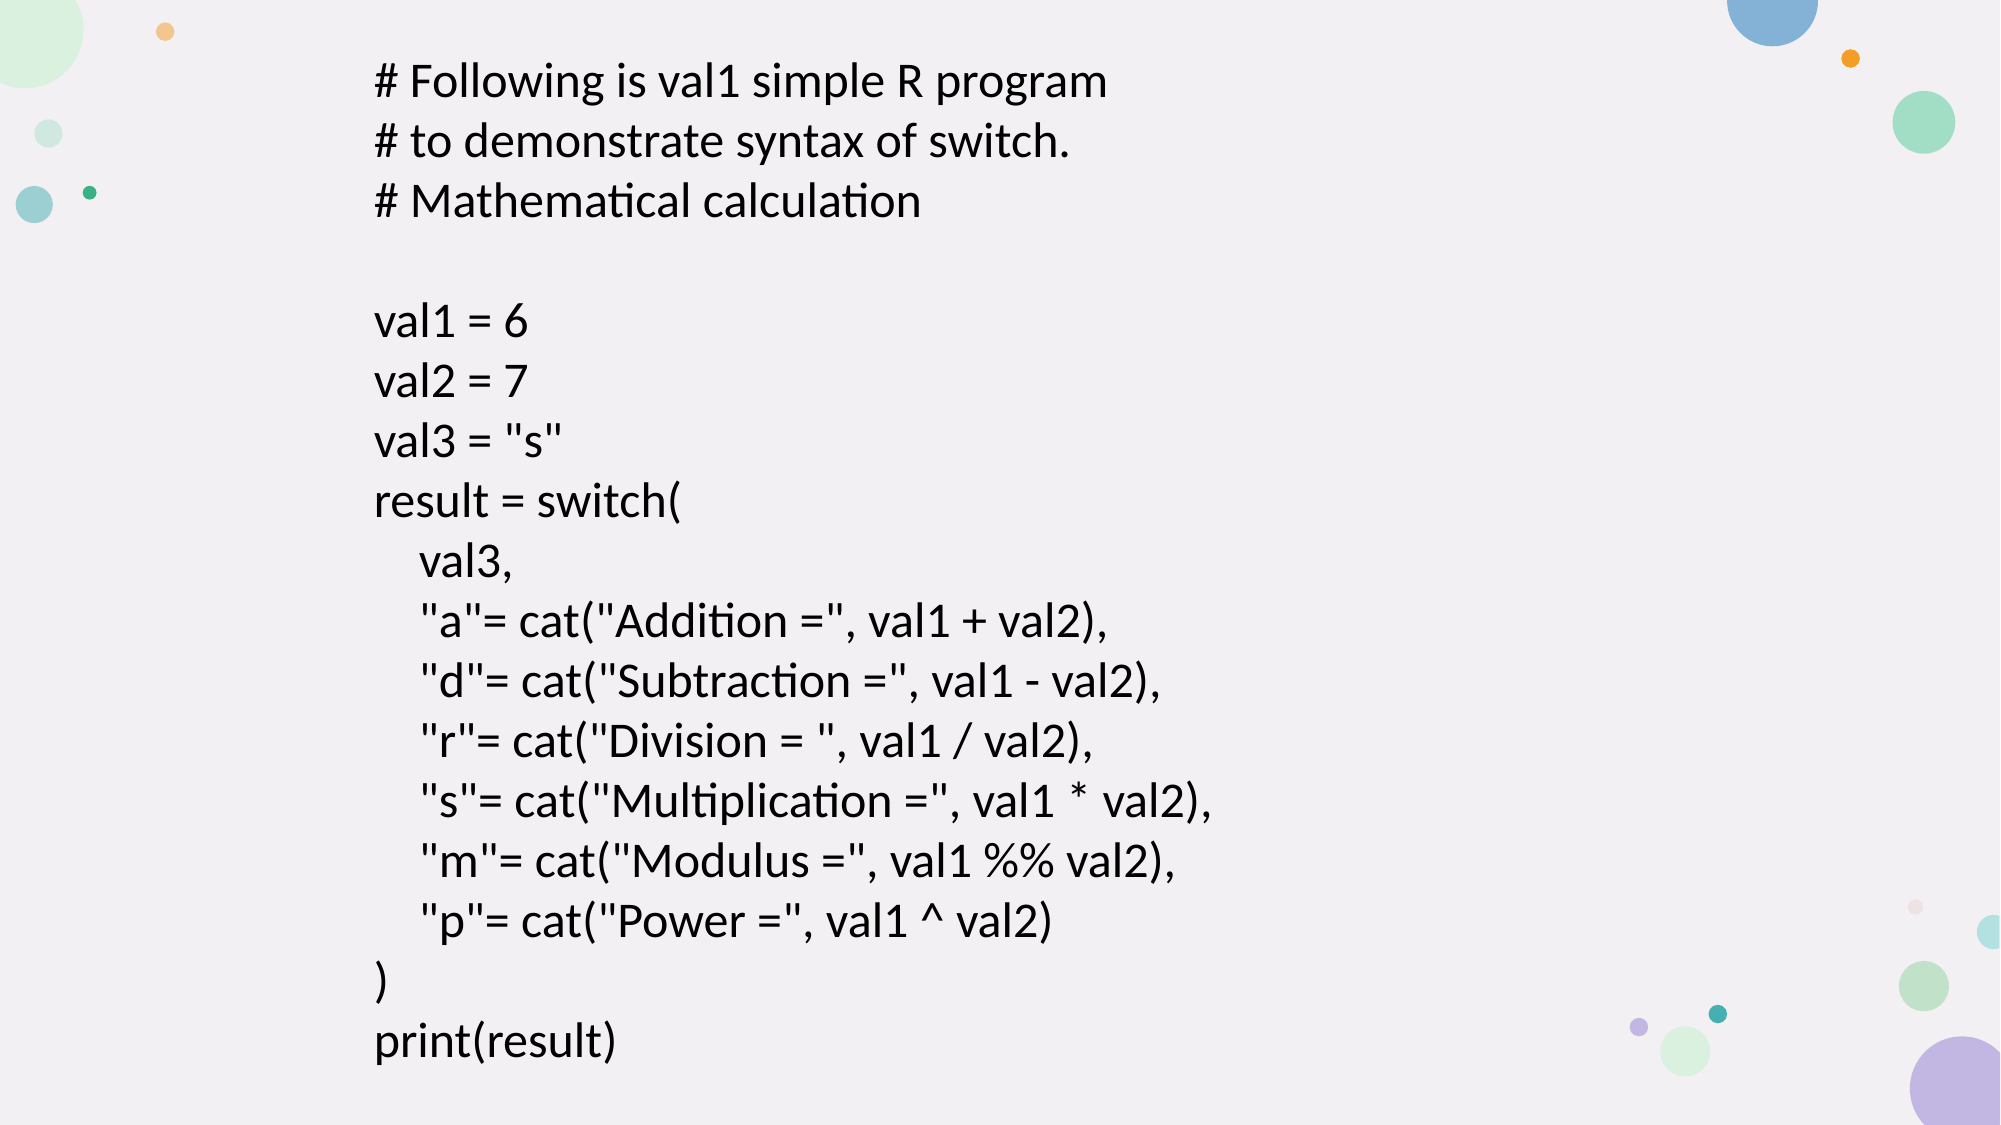

# Following is val1 simple R program
# to demonstrate syntax of switch.
# Mathematical calculation

val1 = 6
val2 = 7
val3 = "s"
result = switch(
    val3,
    "a"= cat("Addition =", val1 + val2),
    "d"= cat("Subtraction =", val1 - val2),
    "r"= cat("Division = ", val1 / val2),
    "s"= cat("Multiplication =", val1 * val2),
    "m"= cat("Modulus =", val1 %% val2),
    "p"= cat("Power =", val1 ^ val2)
)
print(result)